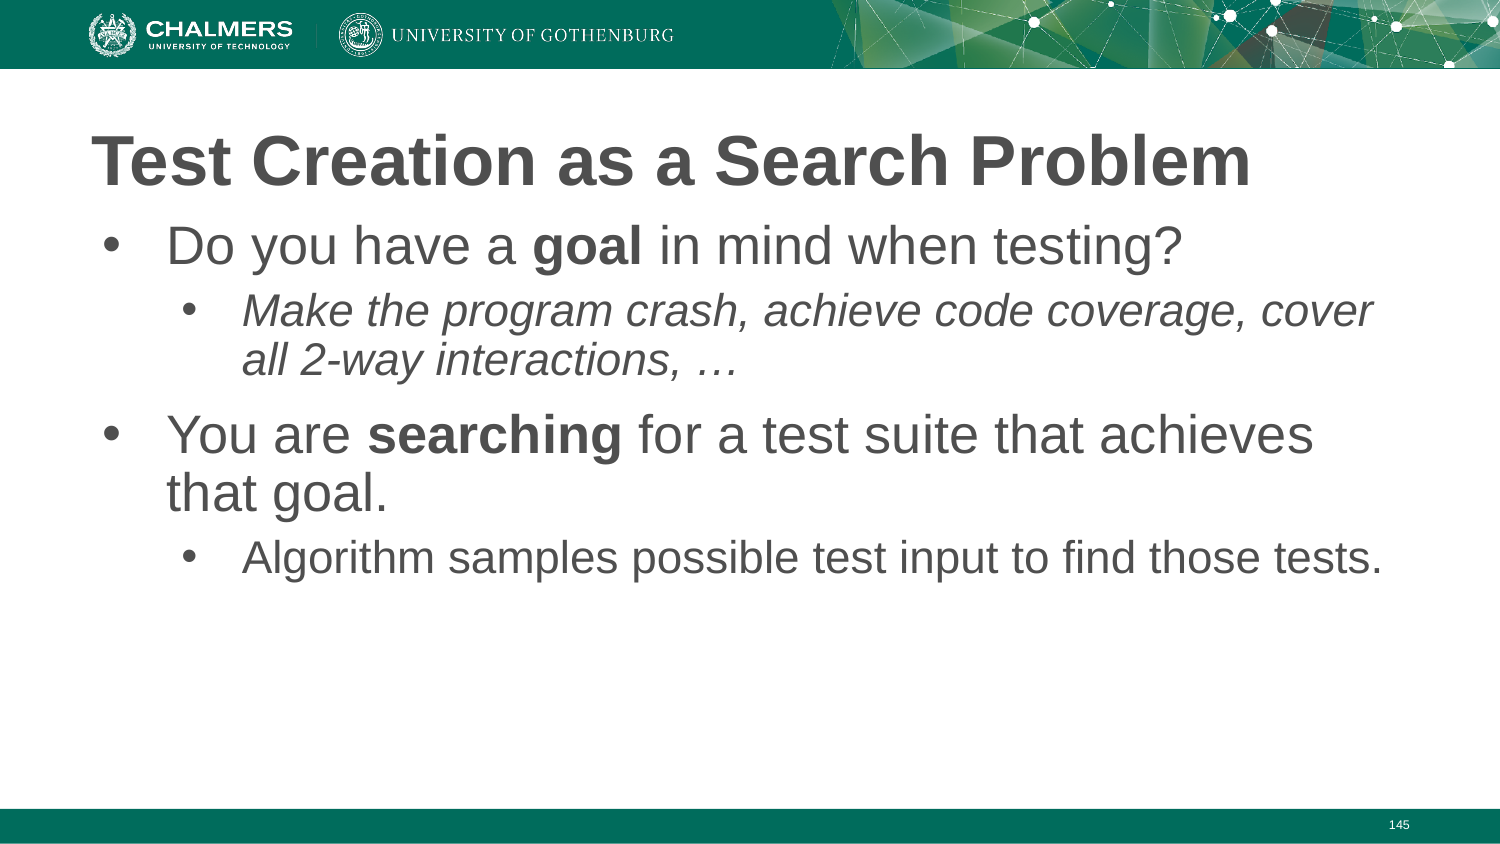

# Test Creation as a Search Problem
Do you have a goal in mind when testing?
Make the program crash, achieve code coverage, cover all 2-way interactions, …
You are searching for a test suite that achieves that goal.
Algorithm samples possible test input to find those tests.
145